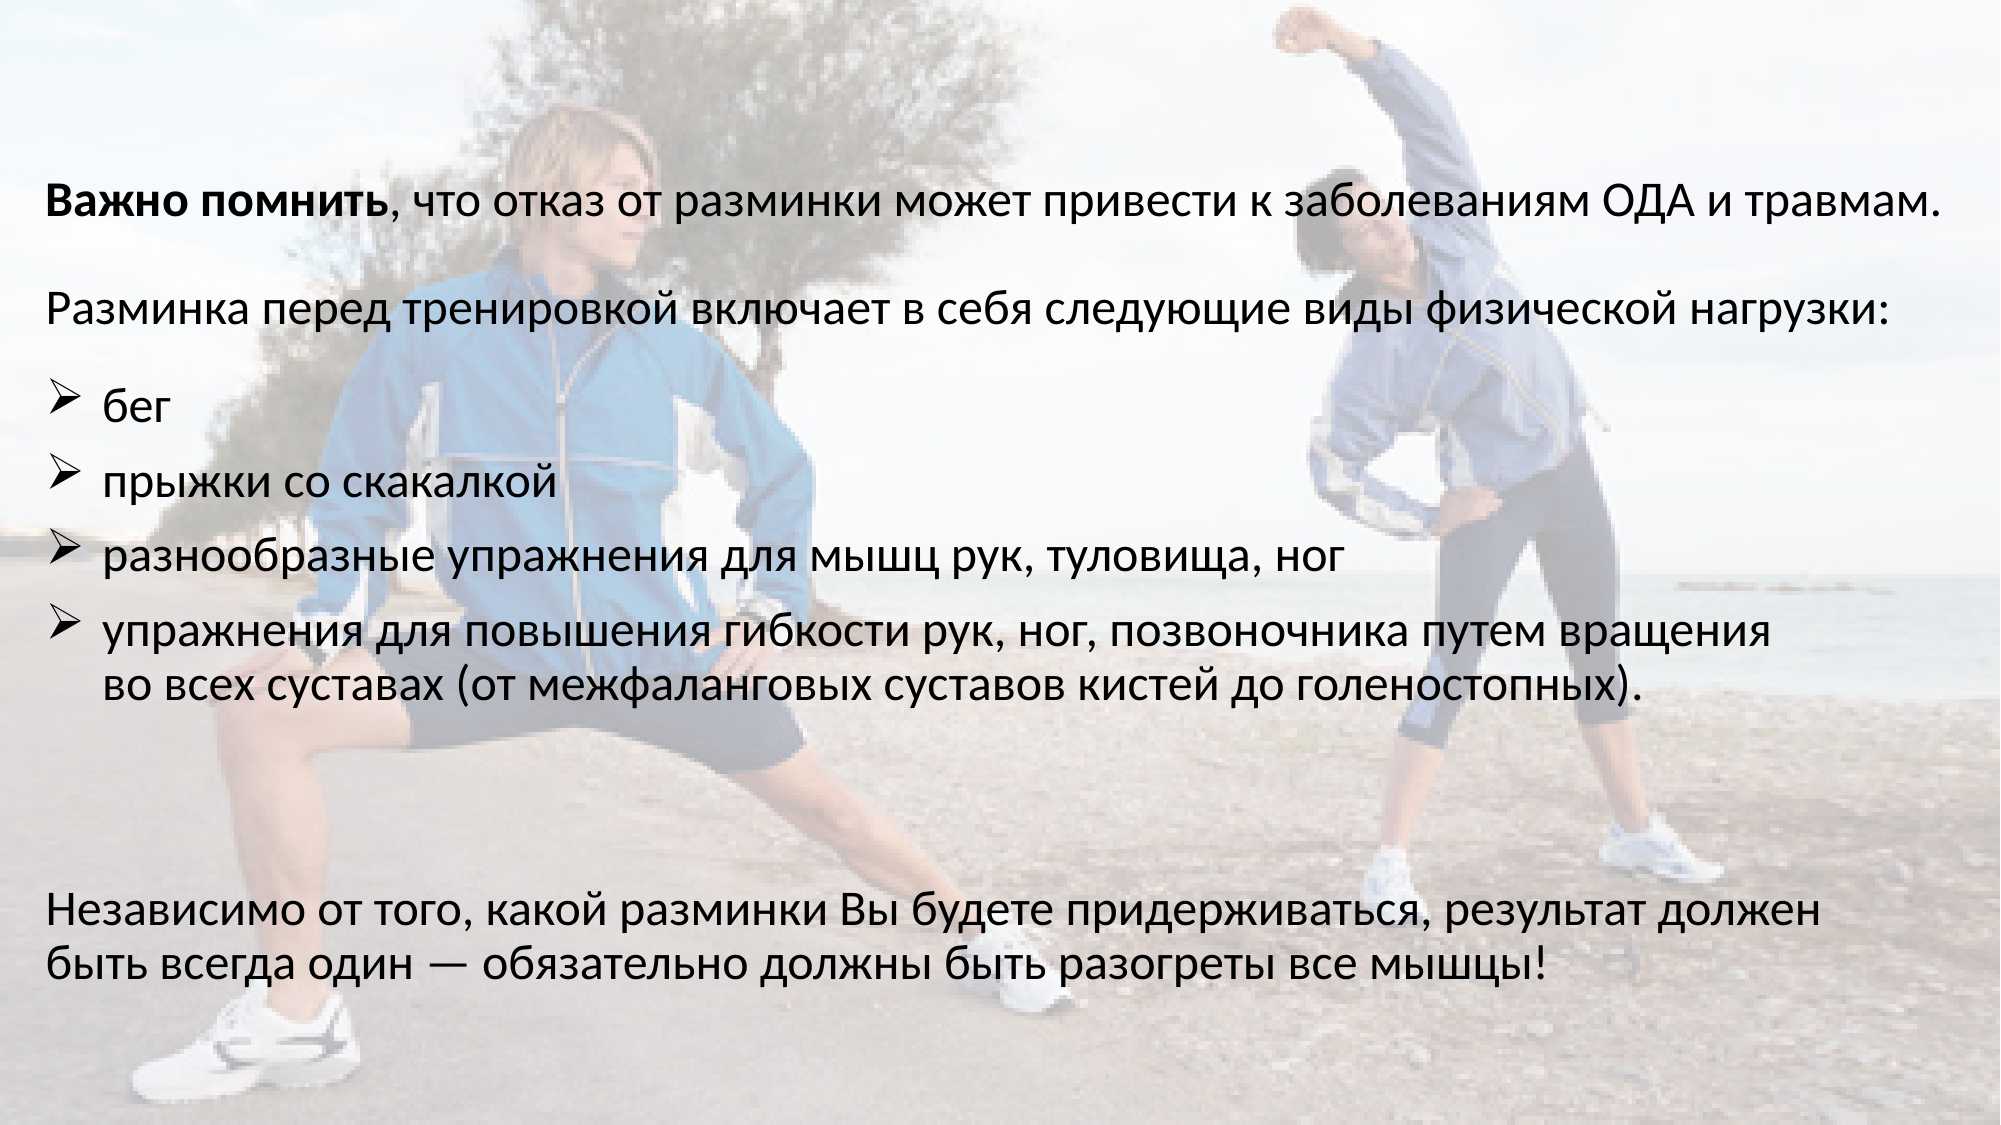

# Важно помнить, что отказ от разминки может привести к заболеваниям ОДА и травмам. Разминка перед тренировкой включает в себя следующие виды физической нагрузки:
бег
прыжки со скакалкой
разнообразные упражнения для мышц рук, туловища, ног
упражнения для повышения гибкости рук, ног, позвоночника путем вращения во всех суставах (от межфаланговых суставов кистей до голеностопных).

Независимо от того, какой разминки Вы будете придерживаться, результат должен быть всегда один — обязательно должны быть разогреты все мышцы!